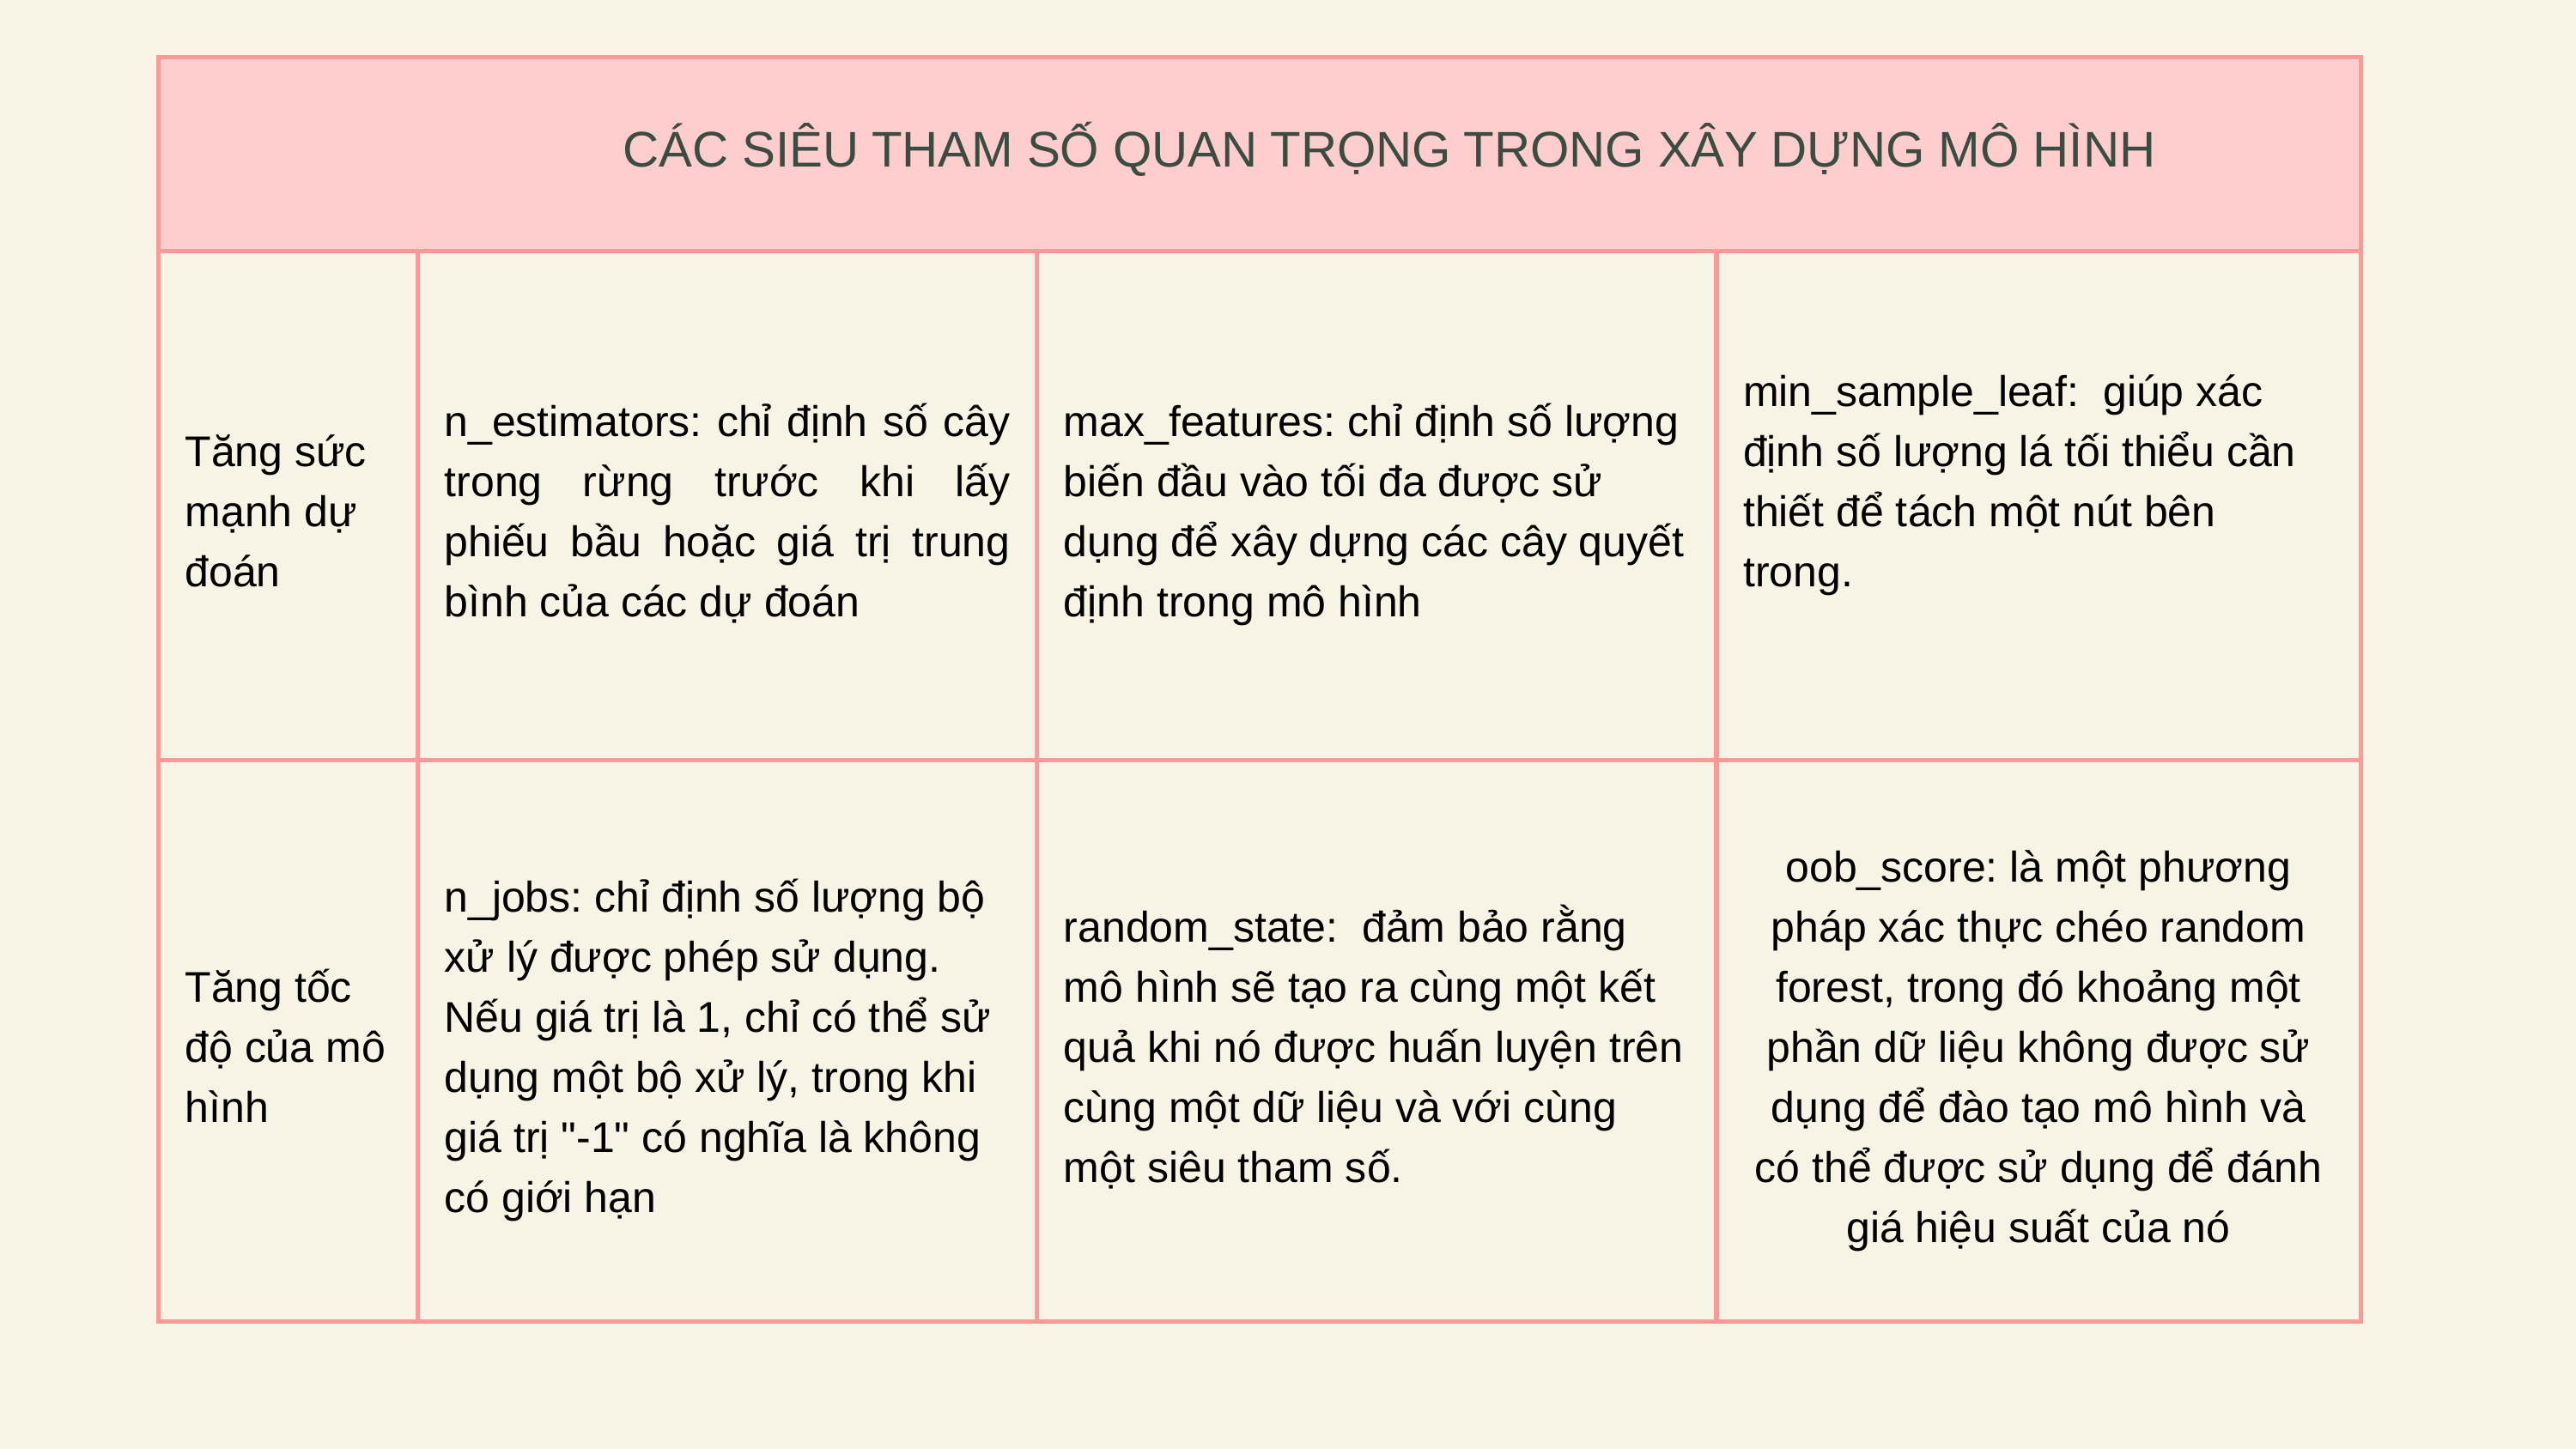

|  |  |  |  |
| --- | --- | --- | --- |
| Tăng sức mạnh dự đoán | n\_estimators: chỉ định số cây trong rừng trước khi lấy phiếu bầu hoặc giá trị trung bình của các dự đoán | max\_features: chỉ định số lượng biến đầu vào tối đa được sử dụng để xây dựng các cây quyết định trong mô hình | min\_sample\_leaf: giúp xác định số lượng lá tối thiểu cần thiết để tách một nút bên trong. |
| Tăng tốc độ của mô hình | n\_jobs: chỉ định số lượng bộ xử lý được phép sử dụng. Nếu giá trị là 1, chỉ có thể sử dụng một bộ xử lý, trong khi giá trị "-1" có nghĩa là không có giới hạn | random\_state: đảm bảo rằng mô hình sẽ tạo ra cùng một kết quả khi nó được huấn luyện trên cùng một dữ liệu và với cùng một siêu tham số. | oob\_score: là một phương pháp xác thực chéo random forest, trong đó khoảng một phần dữ liệu không được sử dụng để đào tạo mô hình và có thể được sử dụng để đánh giá hiệu suất của nó |
CÁC SIÊU THAM SỐ QUAN TRỌNG TRONG XÂY DỰNG MÔ HÌNH